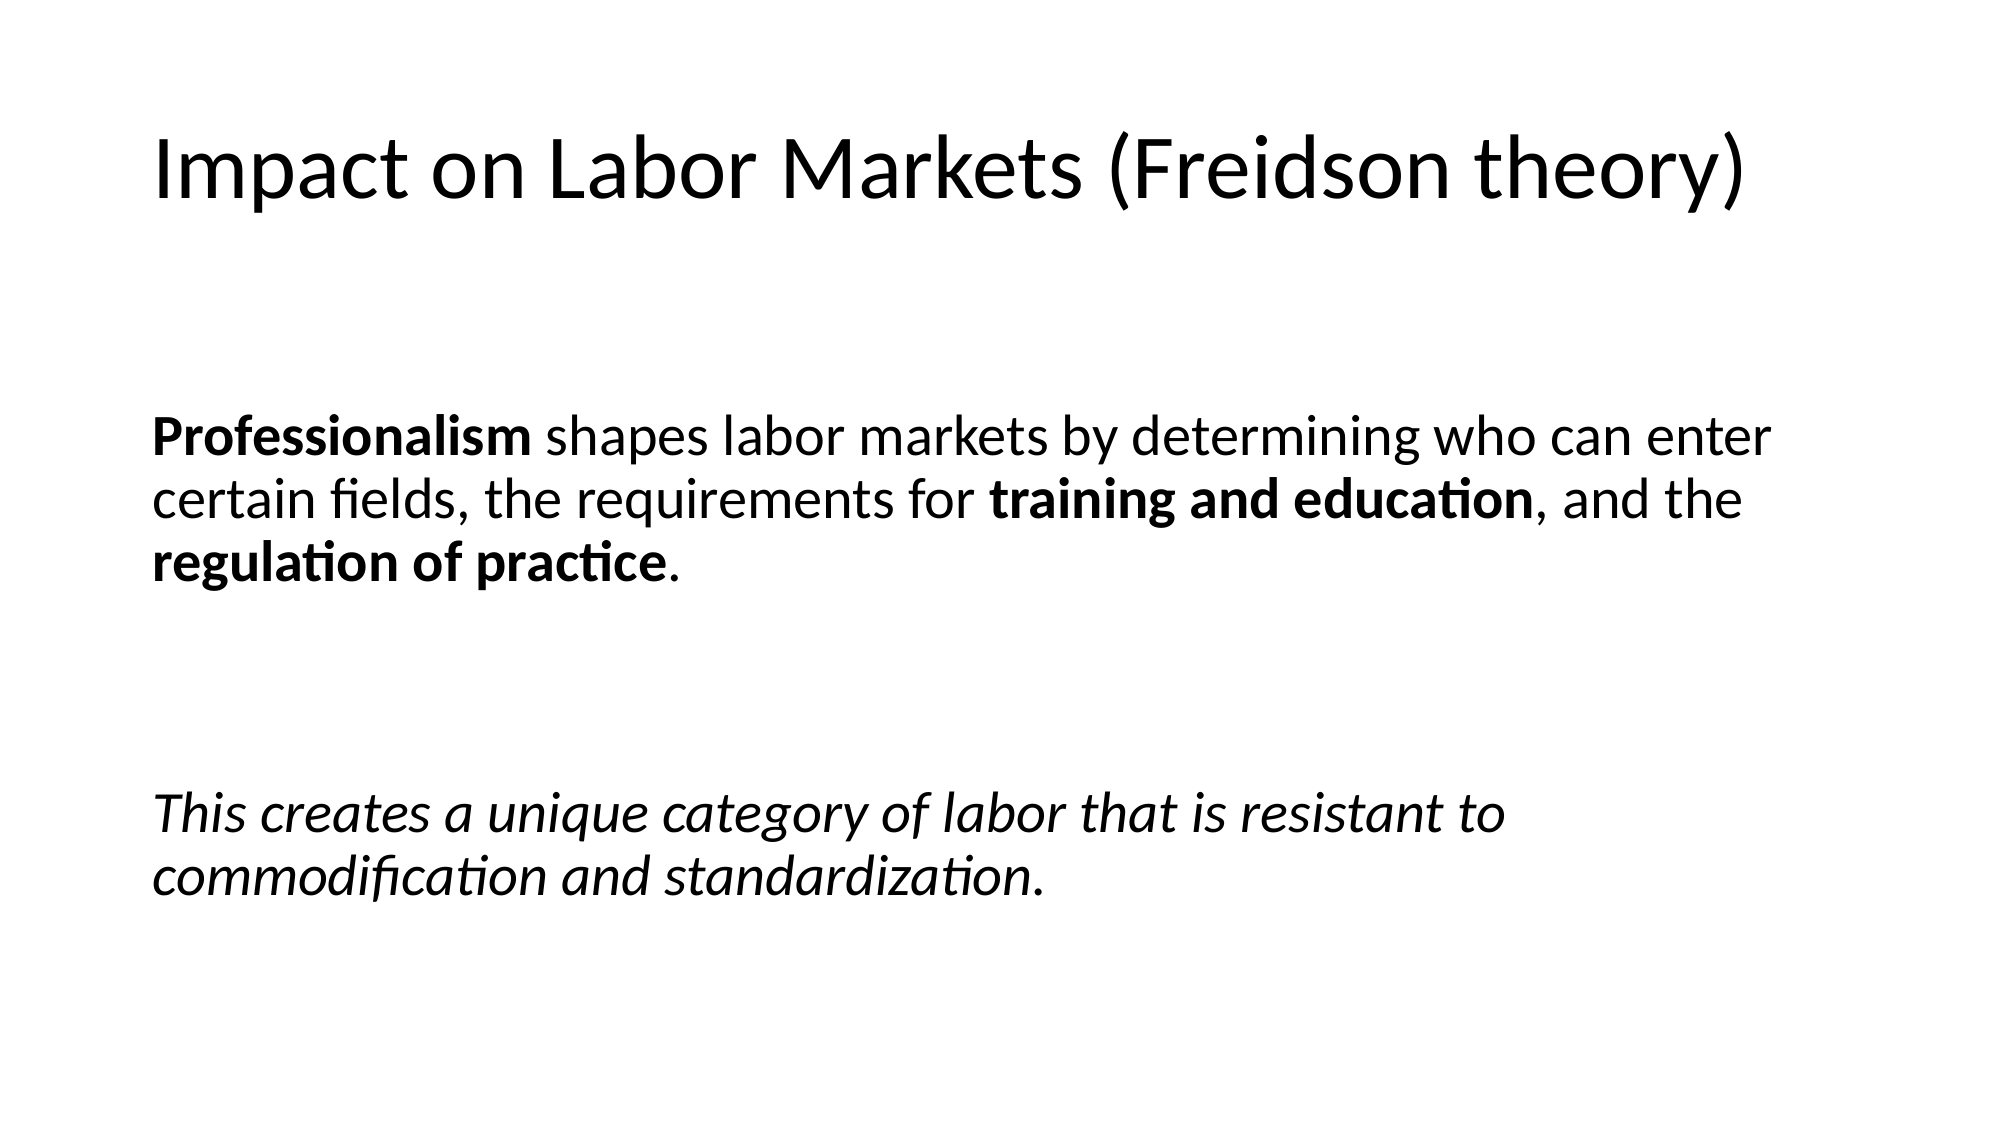

# Impact on Labor Markets (Freidson theory)
Professionalism shapes labor markets by determining who can enter certain fields, the requirements for training and education, and the regulation of practice.

This creates a unique category of labor that is resistant to commodification and standardization.